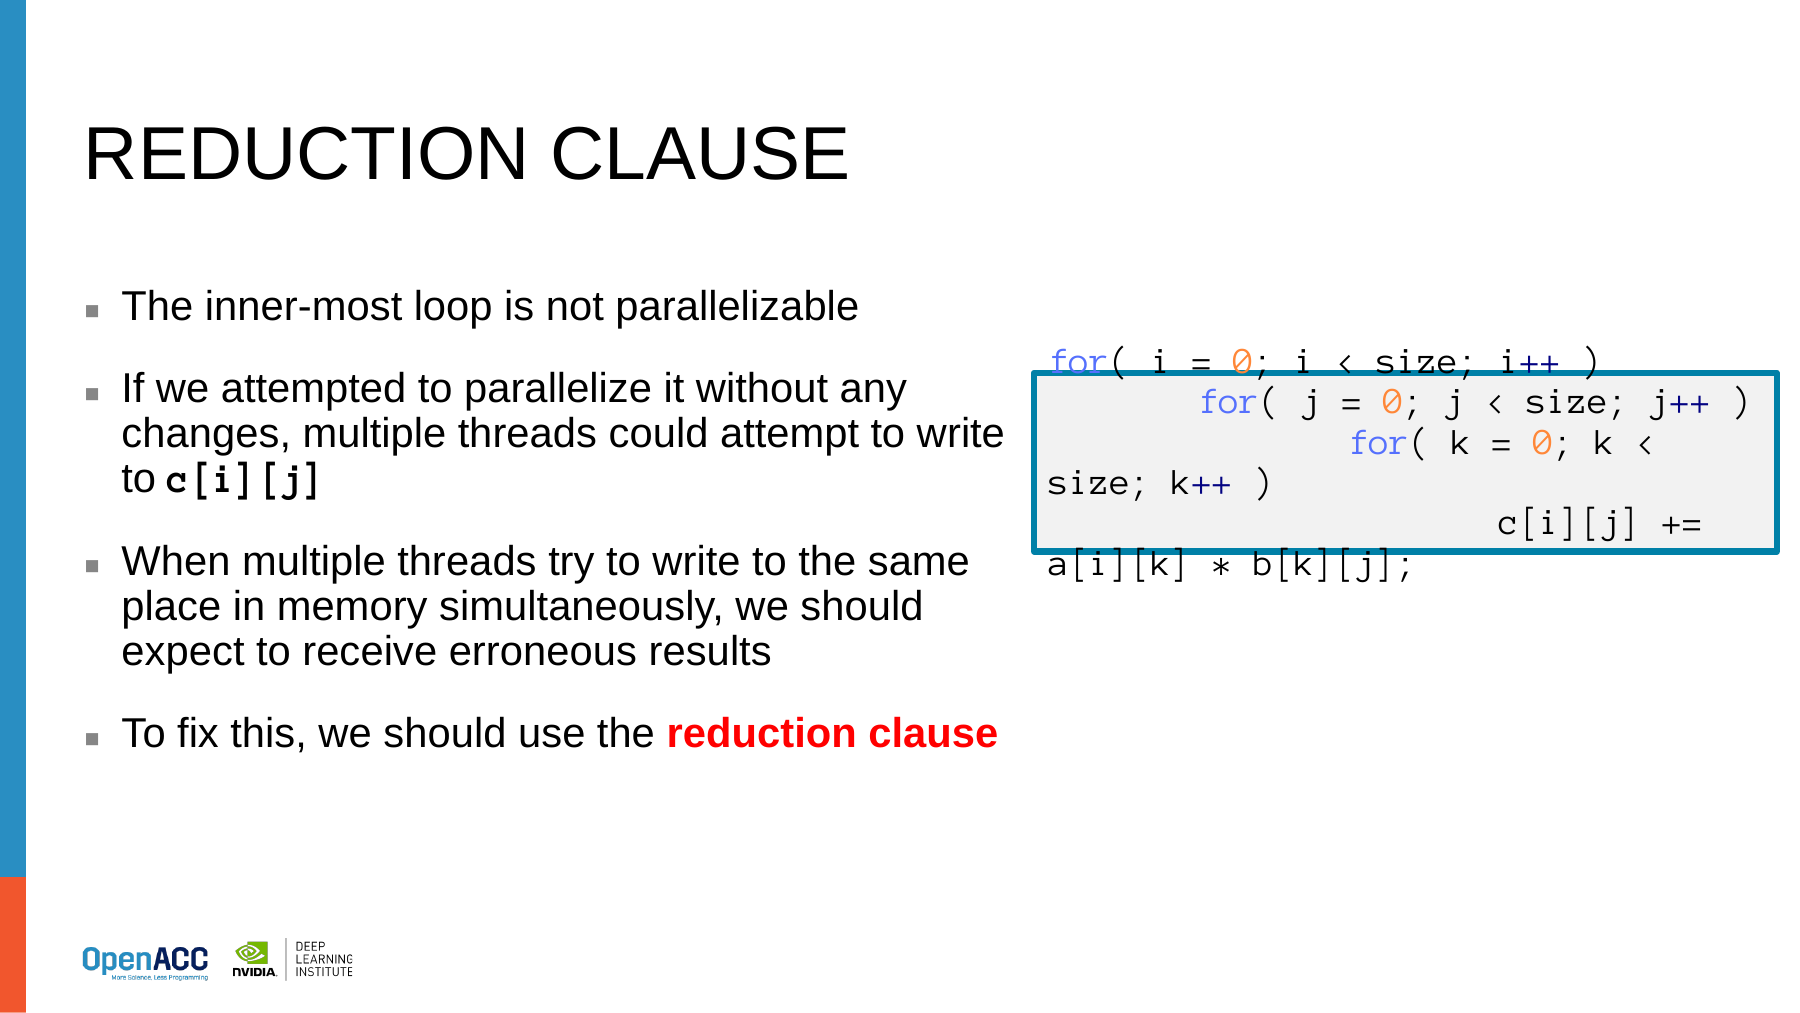

# REDUCTION CLAUSE
The inner-most loop is not parallelizable
If we attempted to parallelize it without any changes, multiple threads could attempt to write to c[i][j]
When multiple threads try to write to the same place in memory simultaneously, we should expect to receive erroneous results
To fix this, we should use the reduction clause
for( i = 0; i < size; i++ )
	for( j = 0; j < size; j++ )
		for( k = 0; k < size; k++ )
			c[i][j] += a[i][k] * b[k][j];